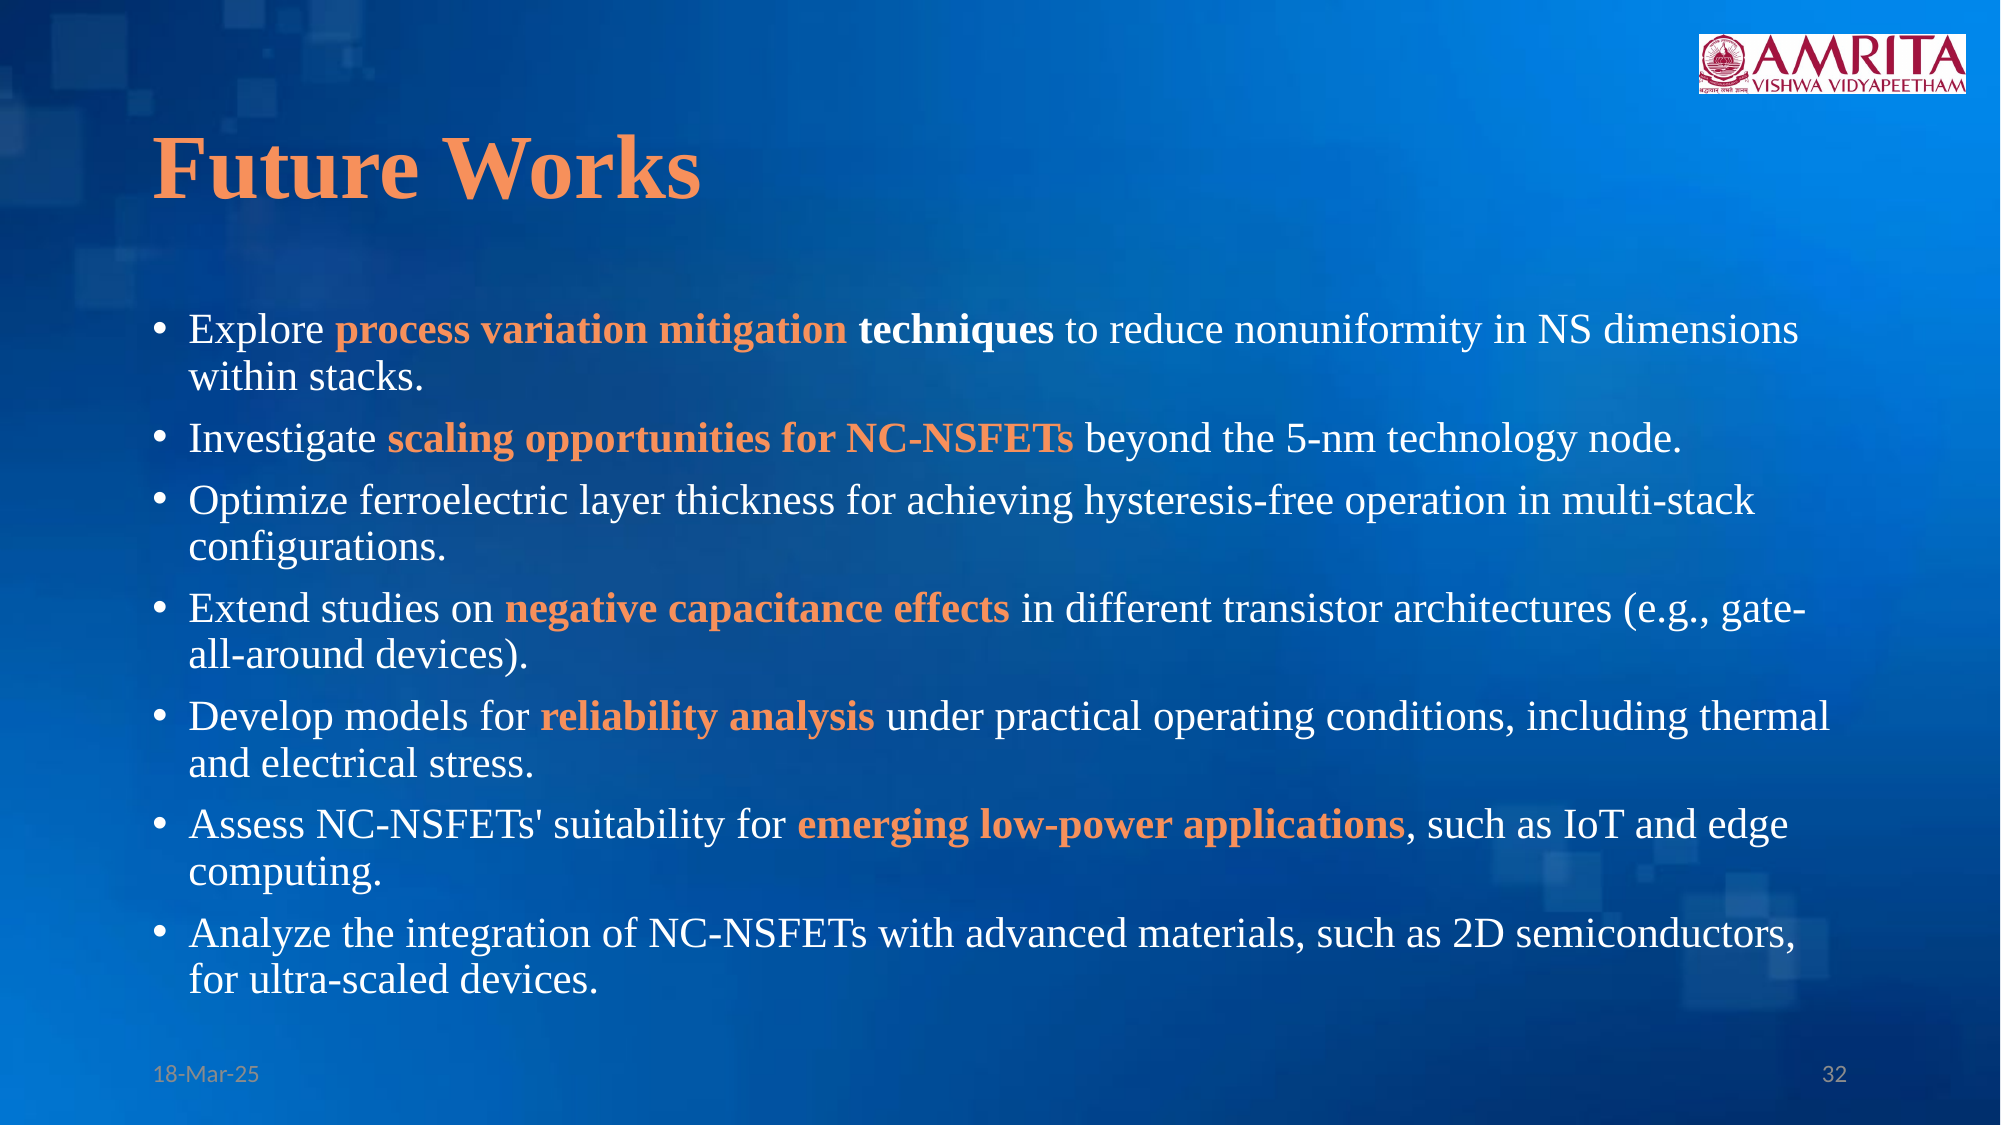

# Future Works
Explore process variation mitigation techniques to reduce nonuniformity in NS dimensions within stacks.
Investigate scaling opportunities for NC-NSFETs beyond the 5-nm technology node.
Optimize ferroelectric layer thickness for achieving hysteresis-free operation in multi-stack configurations.
Extend studies on negative capacitance effects in different transistor architectures (e.g., gate-all-around devices).
Develop models for reliability analysis under practical operating conditions, including thermal and electrical stress.
Assess NC-NSFETs' suitability for emerging low-power applications, such as IoT and edge computing.
Analyze the integration of NC-NSFETs with advanced materials, such as 2D semiconductors, for ultra-scaled devices.

18-Mar-25
32